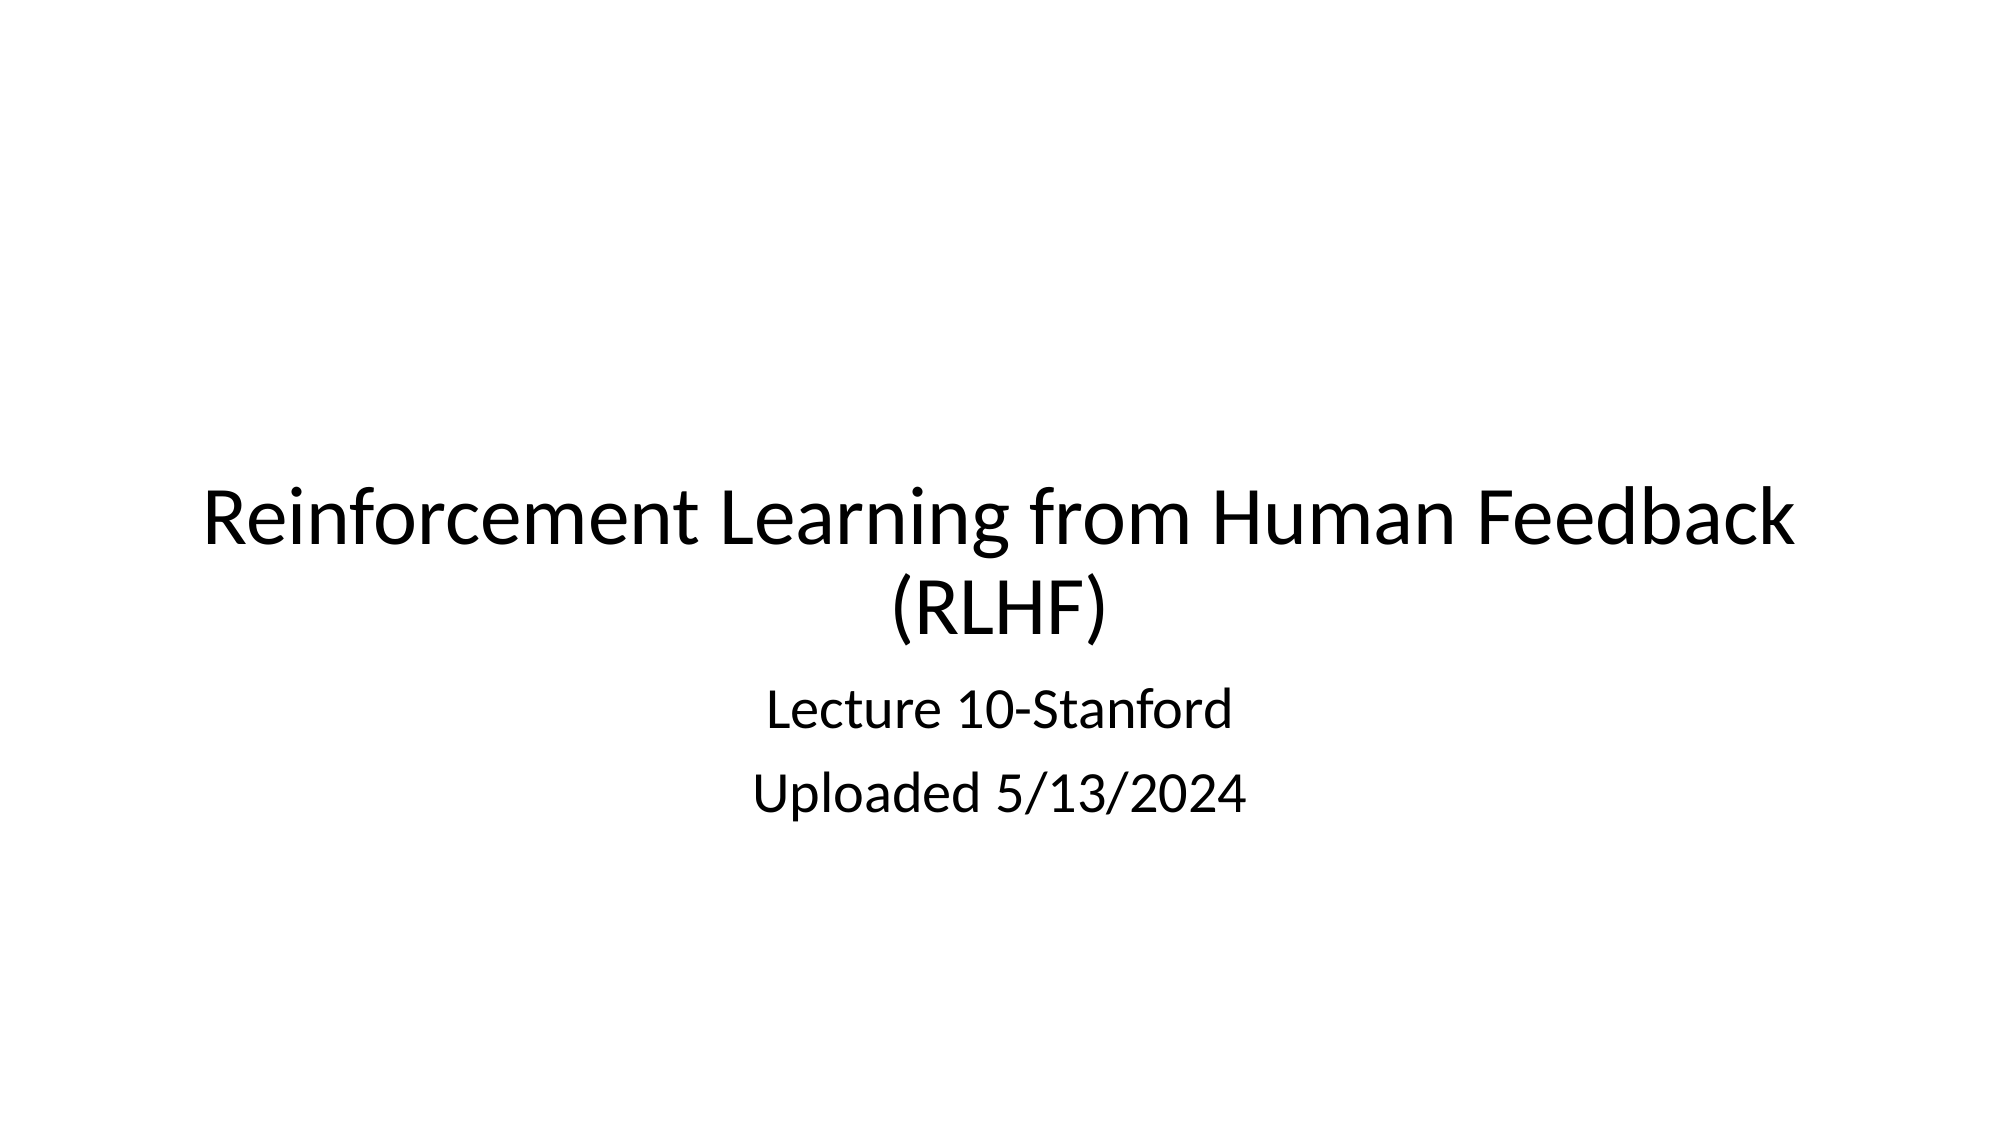

# Reinforcement Learning from Human Feedback (RLHF)
Lecture 10-Stanford
Uploaded 5/13/2024